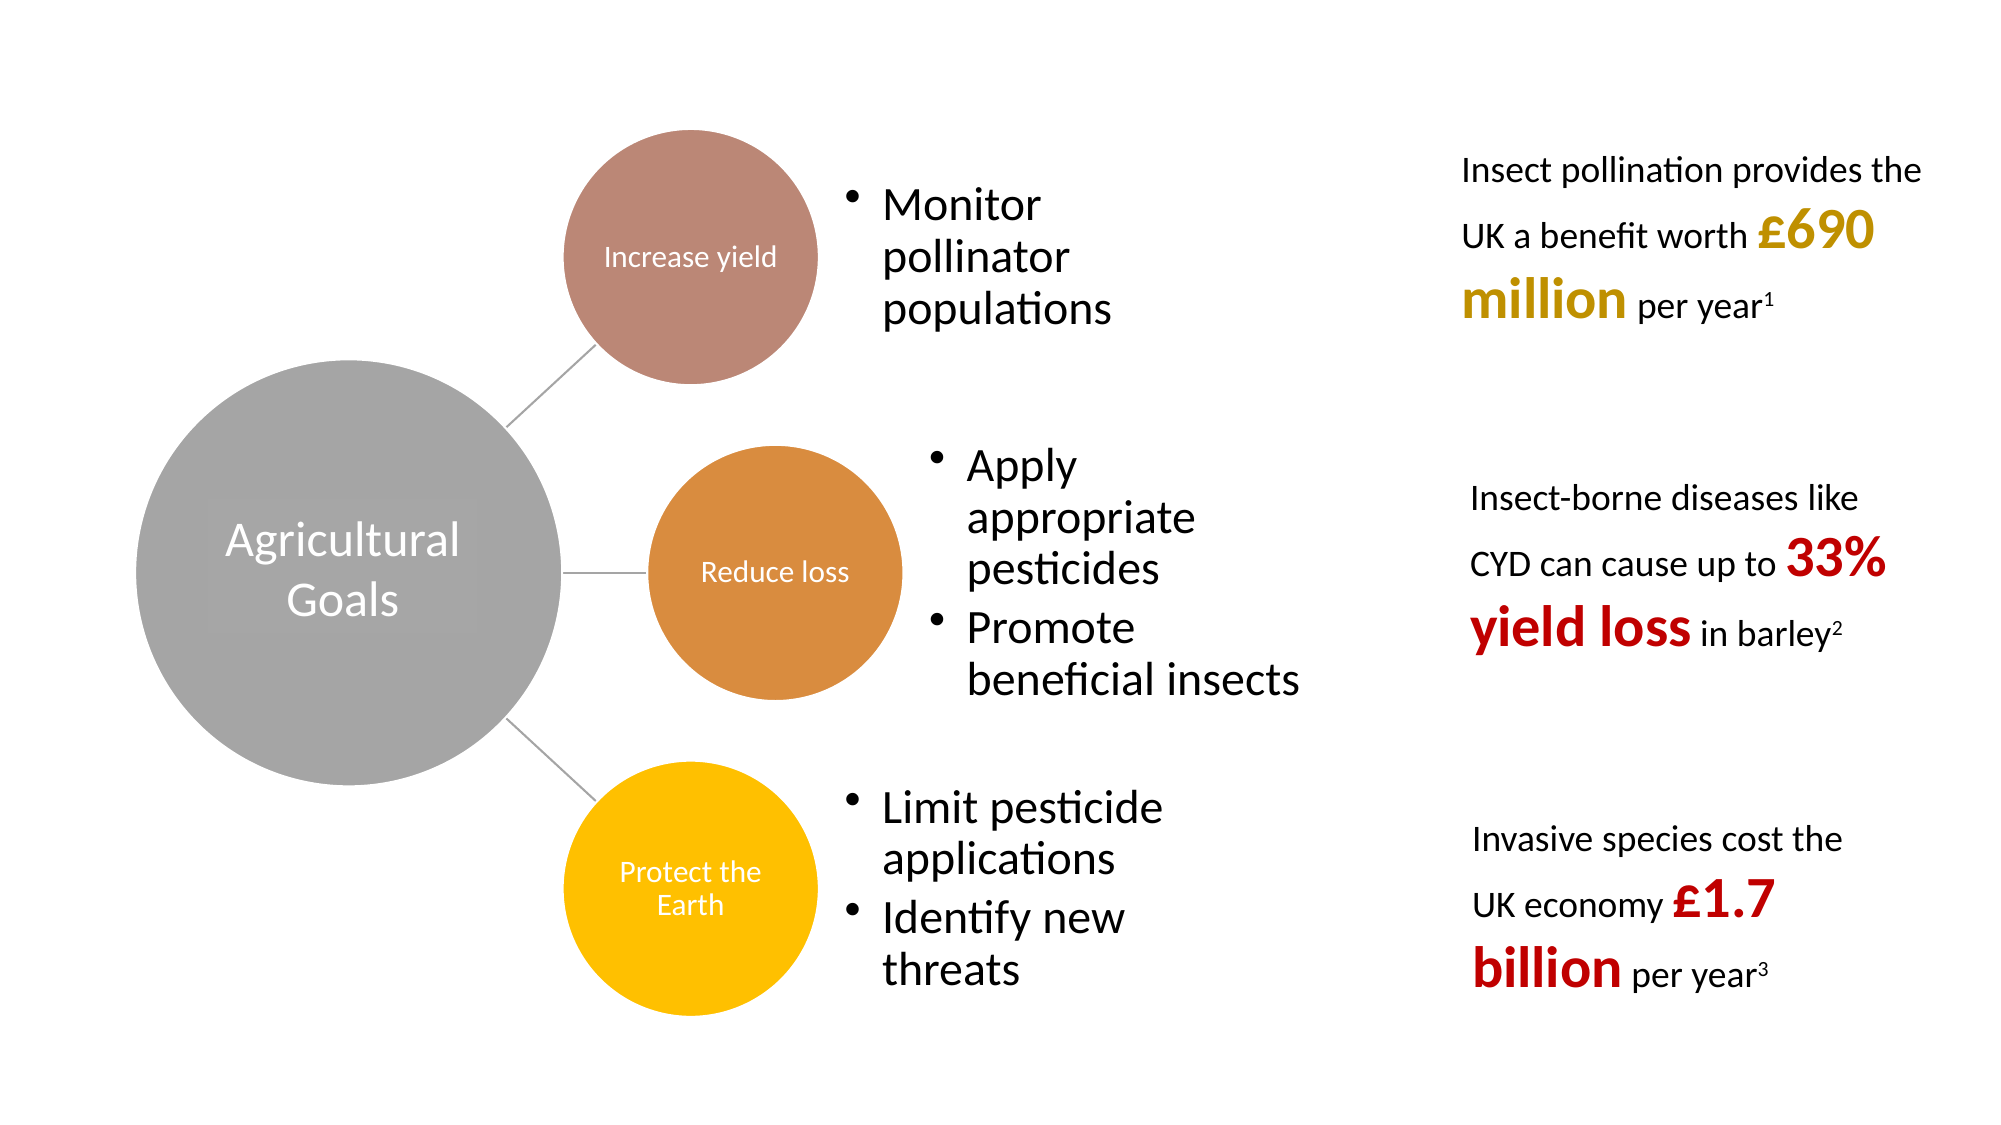

Increase yield
Monitor pollinator populations
Reduce loss
Apply appropriate pesticides
Promote beneficial insects
Protect the Earth
Limit pesticide applications
Identify new threats
Agricultural Goals
Insect pollination provides the UK a benefit worth £690 million per year1
Insect-borne diseases like CYD can cause up to 33% yield loss in barley2
Invasive species cost the UK economy £1.7 billion per year3